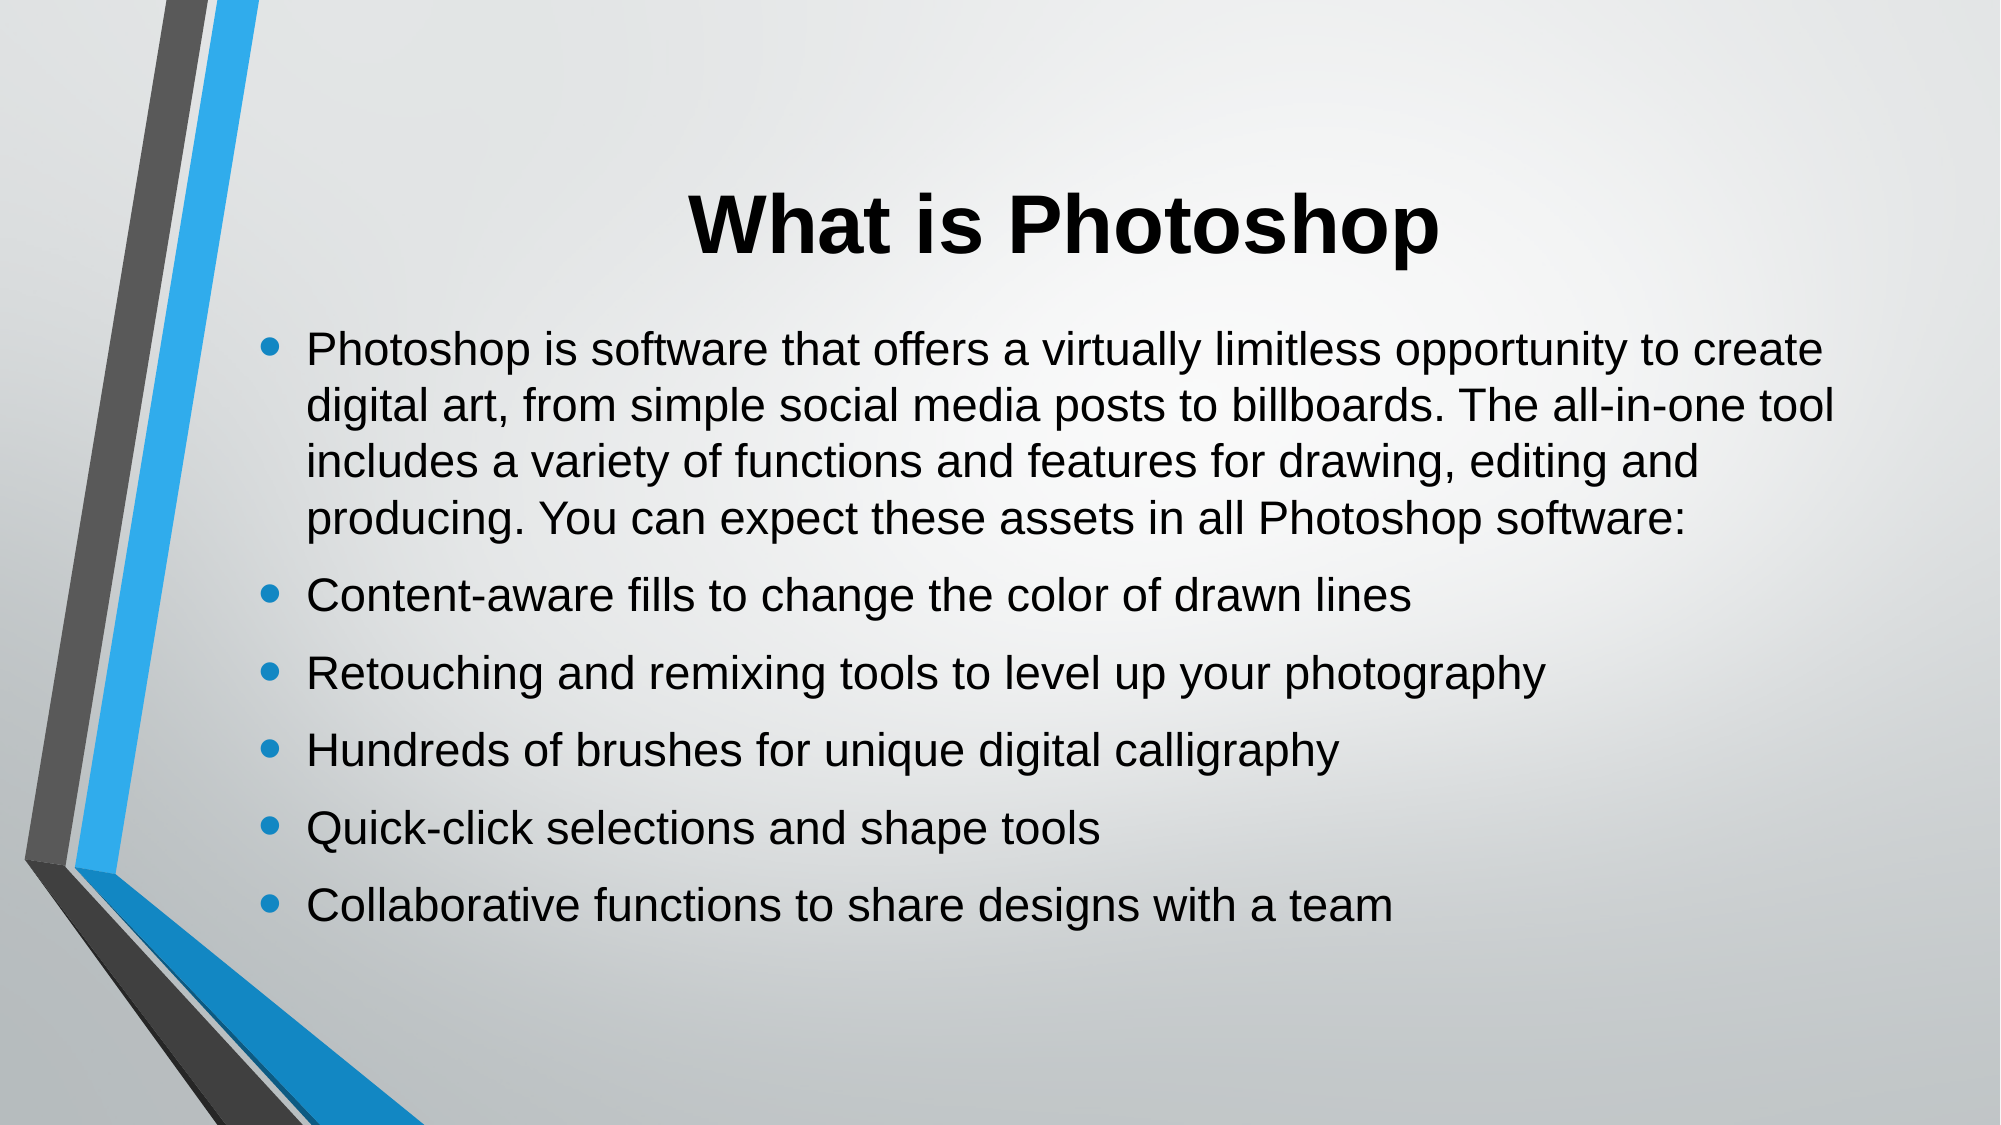

# What is Photoshop
Photoshop is software that offers a virtually limitless opportunity to create digital art, from simple social media posts to billboards. The all-in-one tool includes a variety of functions and features for drawing, editing and producing. You can expect these assets in all Photoshop software:
Content-aware fills to change the color of drawn lines
Retouching and remixing tools to level up your photography
Hundreds of brushes for unique digital calligraphy
Quick-click selections and shape tools
Collaborative functions to share designs with a team